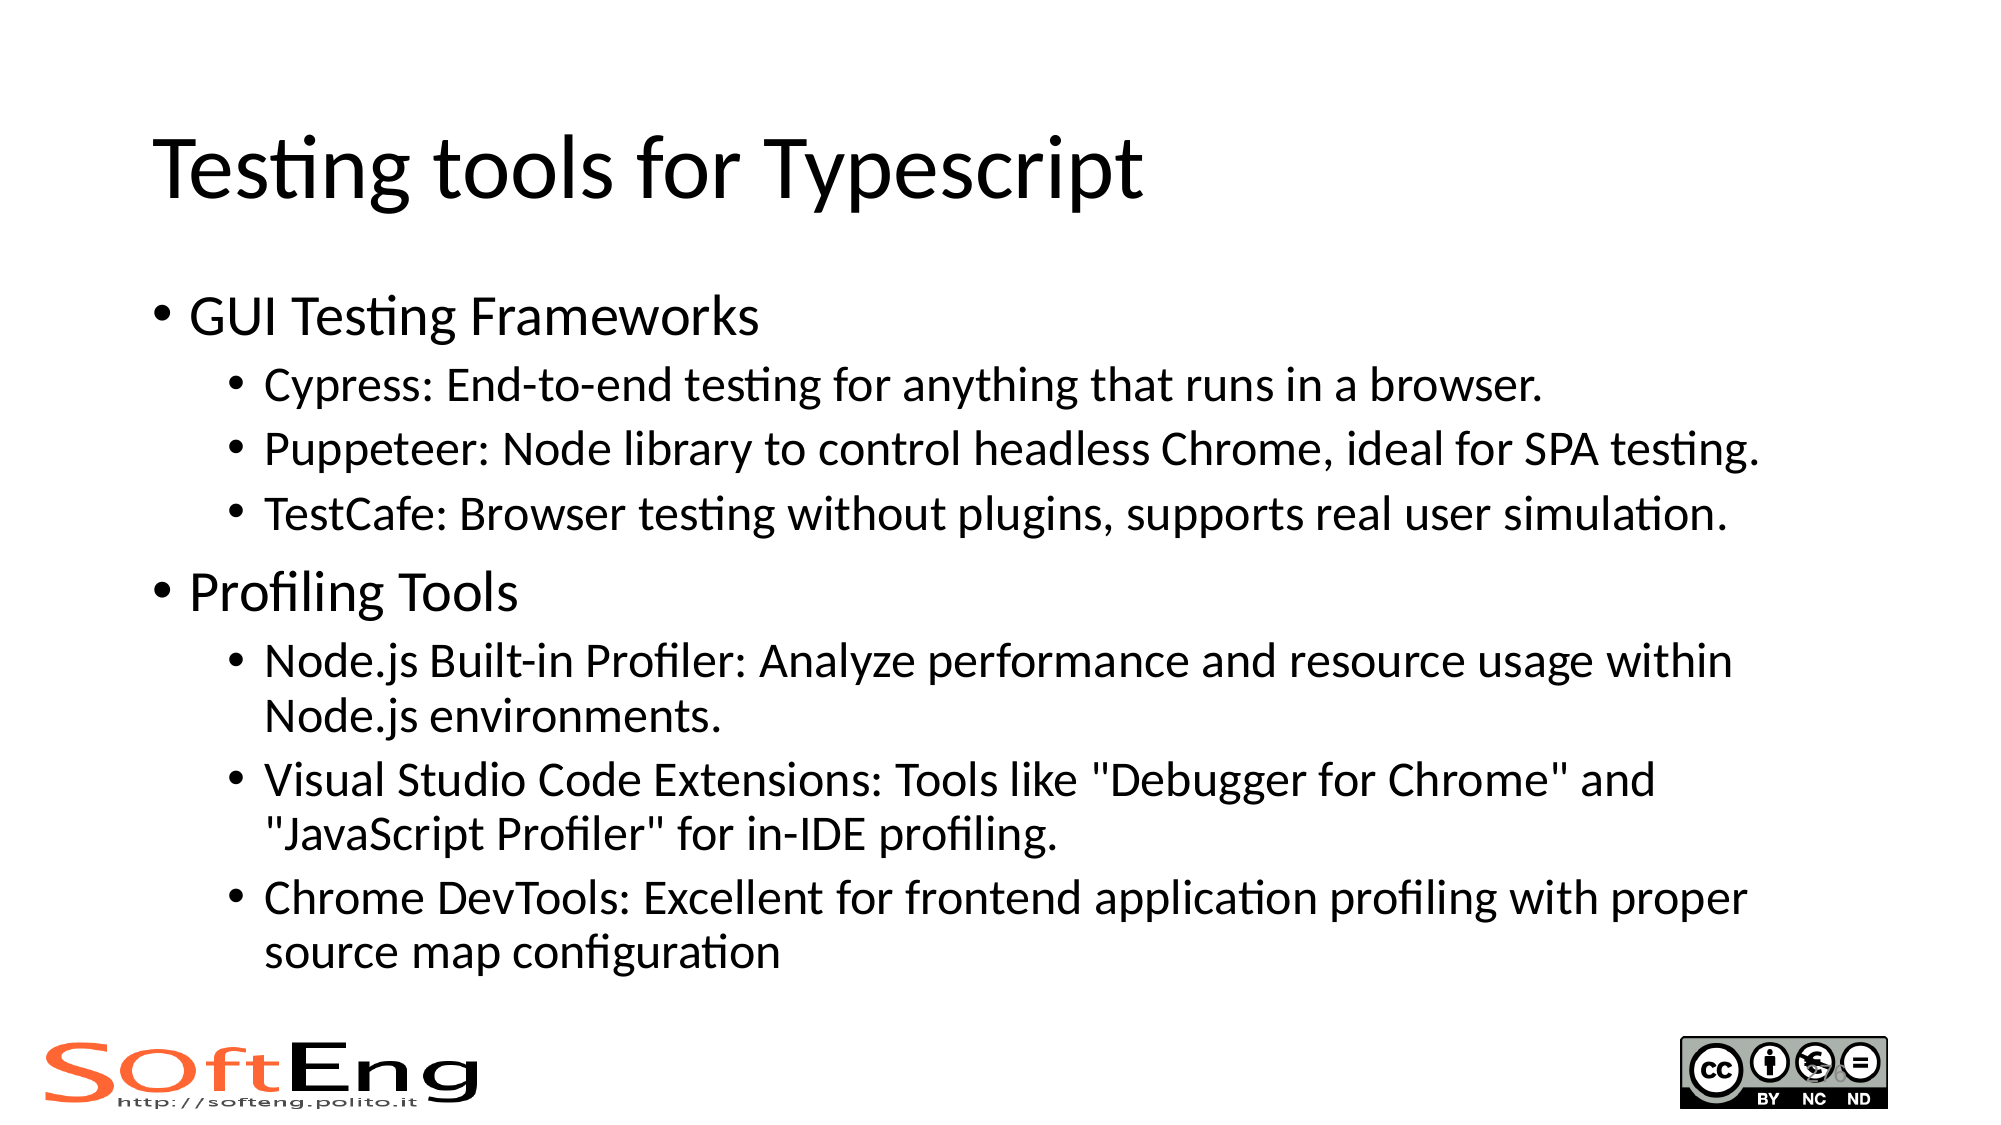

# Testing tools for Typescript
GUI Testing Frameworks
Cypress: End-to-end testing for anything that runs in a browser.
Puppeteer: Node library to control headless Chrome, ideal for SPA testing.
TestCafe: Browser testing without plugins, supports real user simulation.
Profiling Tools
Node.js Built-in Profiler: Analyze performance and resource usage within Node.js environments.
Visual Studio Code Extensions: Tools like "Debugger for Chrome" and "JavaScript Profiler" for in-IDE profiling.
Chrome DevTools: Excellent for frontend application profiling with proper source map configuration
276